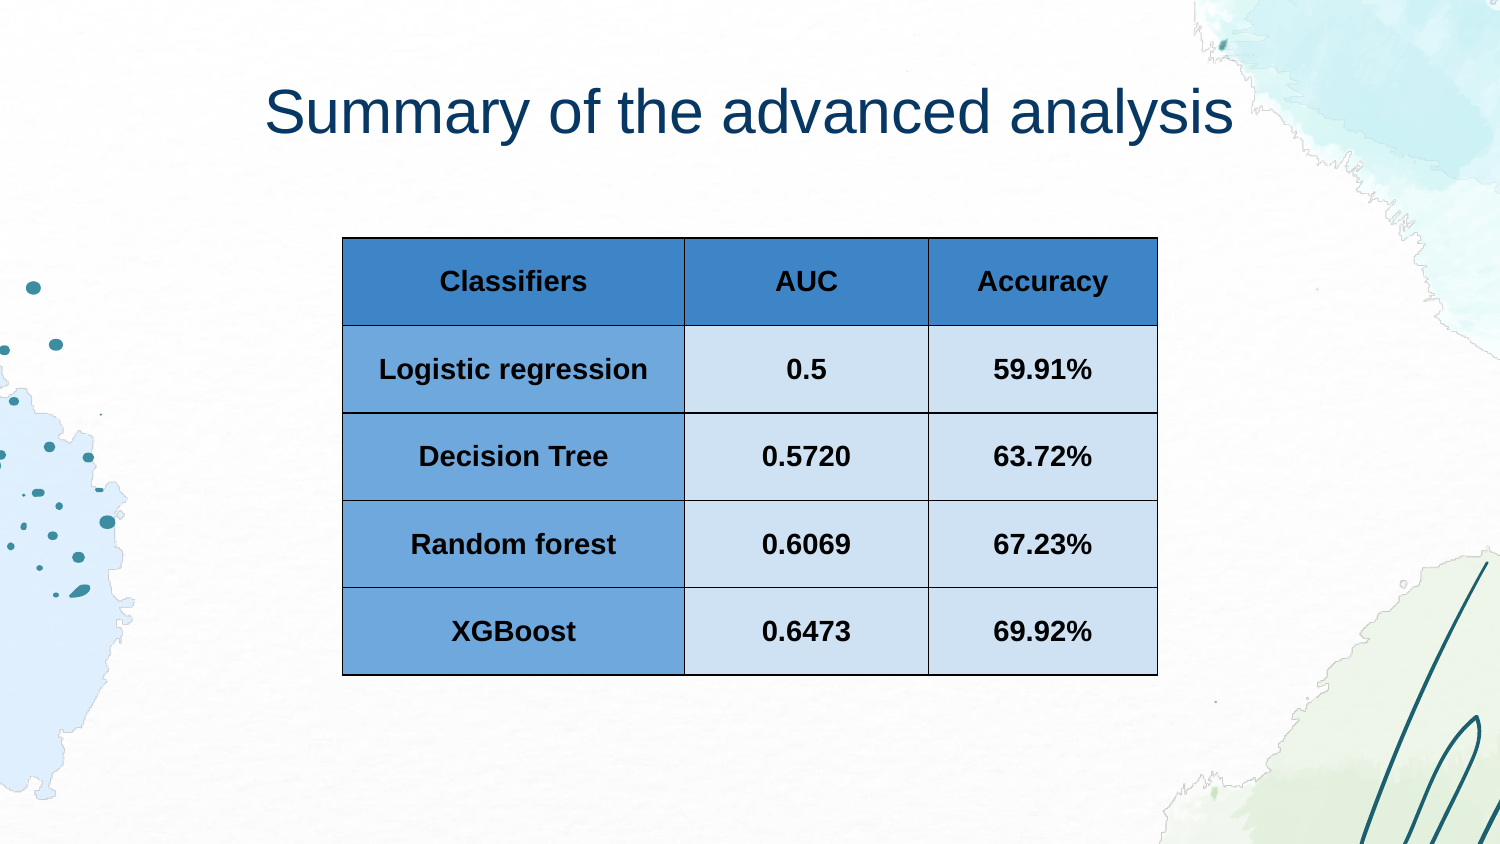

# Summary of the advanced analysis
| Classifiers | AUC | Accuracy |
| --- | --- | --- |
| Logistic regression | 0.5 | 59.91% |
| Decision Tree | 0.5720 | 63.72% |
| Random forest | 0.6069 | 67.23% |
| XGBoost | 0.6473 | 69.92% |